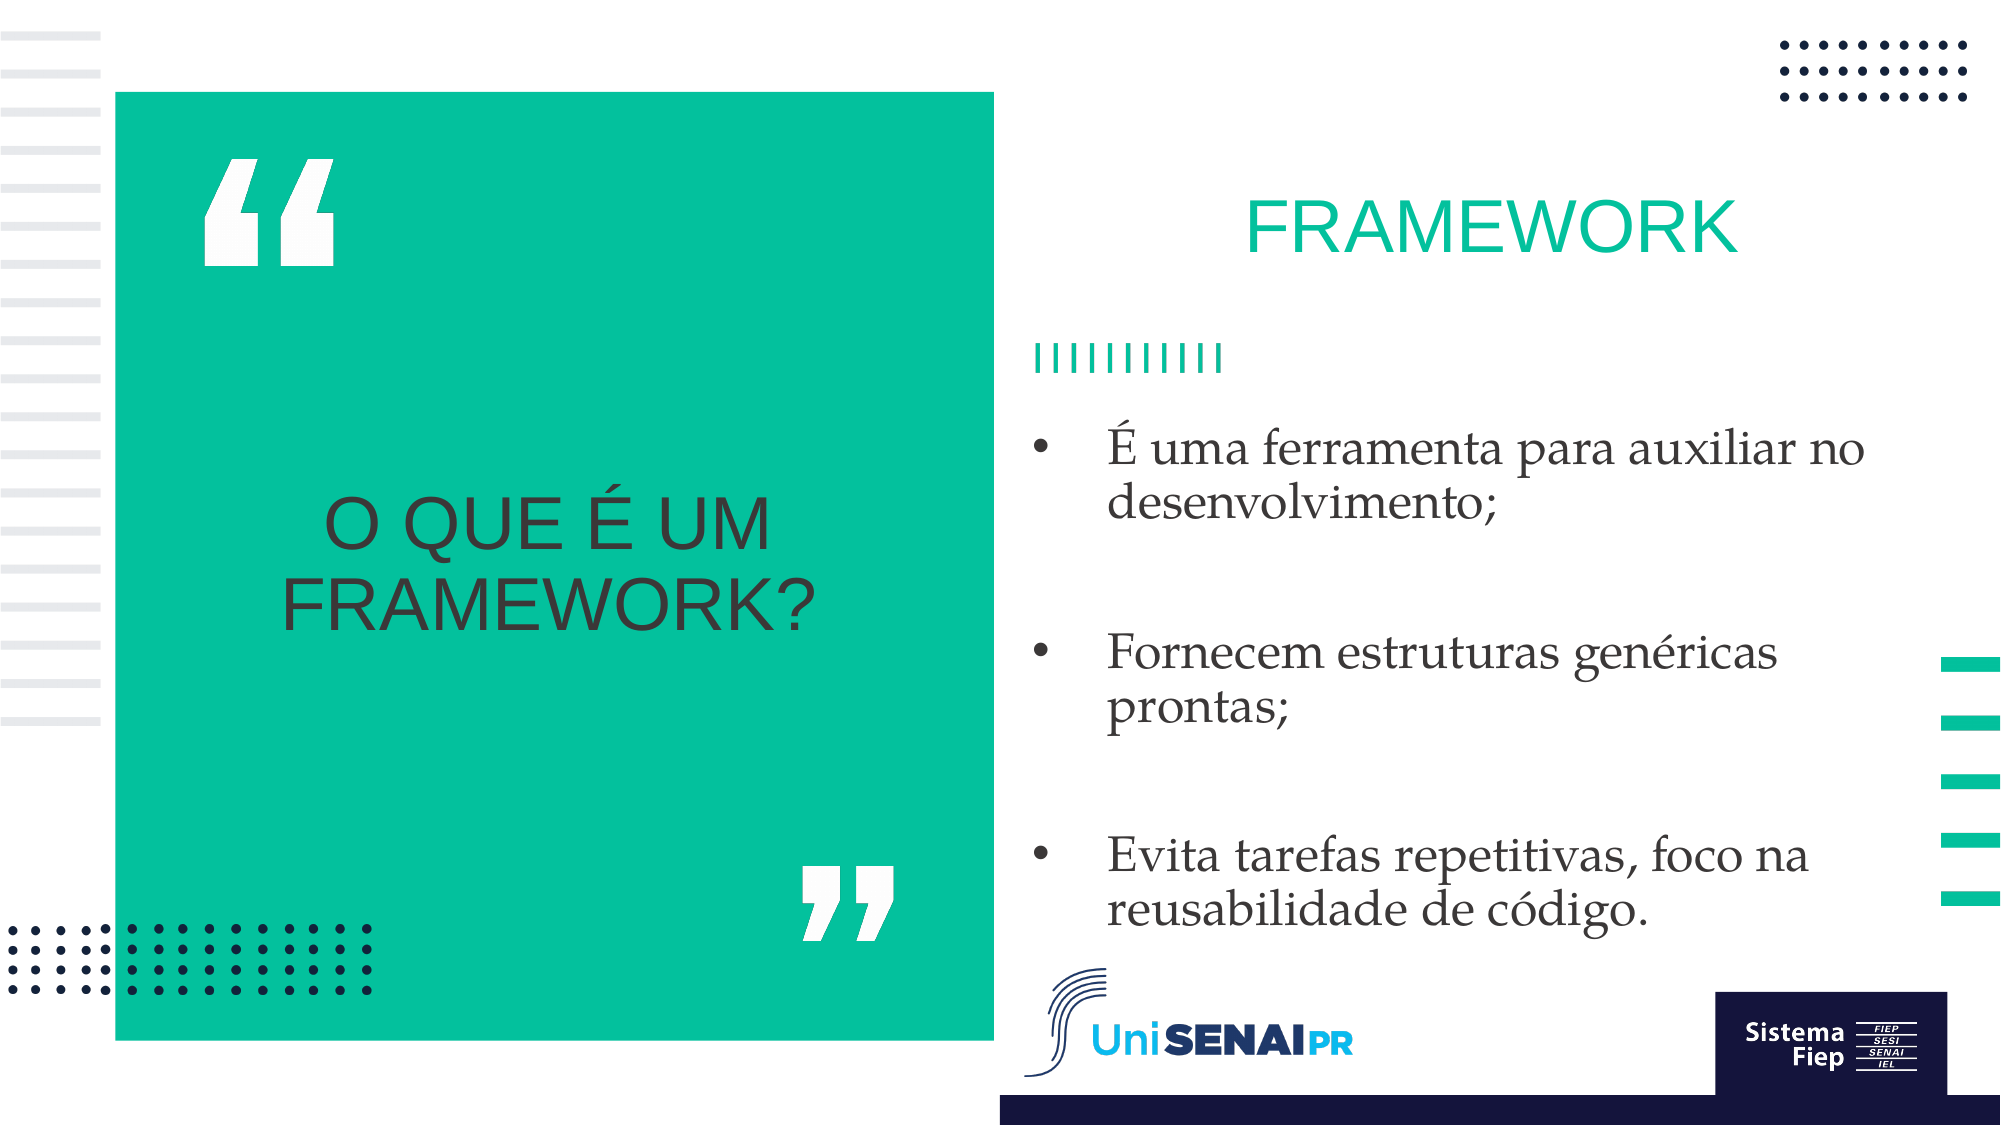

# framework
O que é um Framework?
É uma ferramenta para auxiliar no desenvolvimento;

Fornecem estruturas genéricas prontas;

Evita tarefas repetitivas, foco na reusabilidade de código.